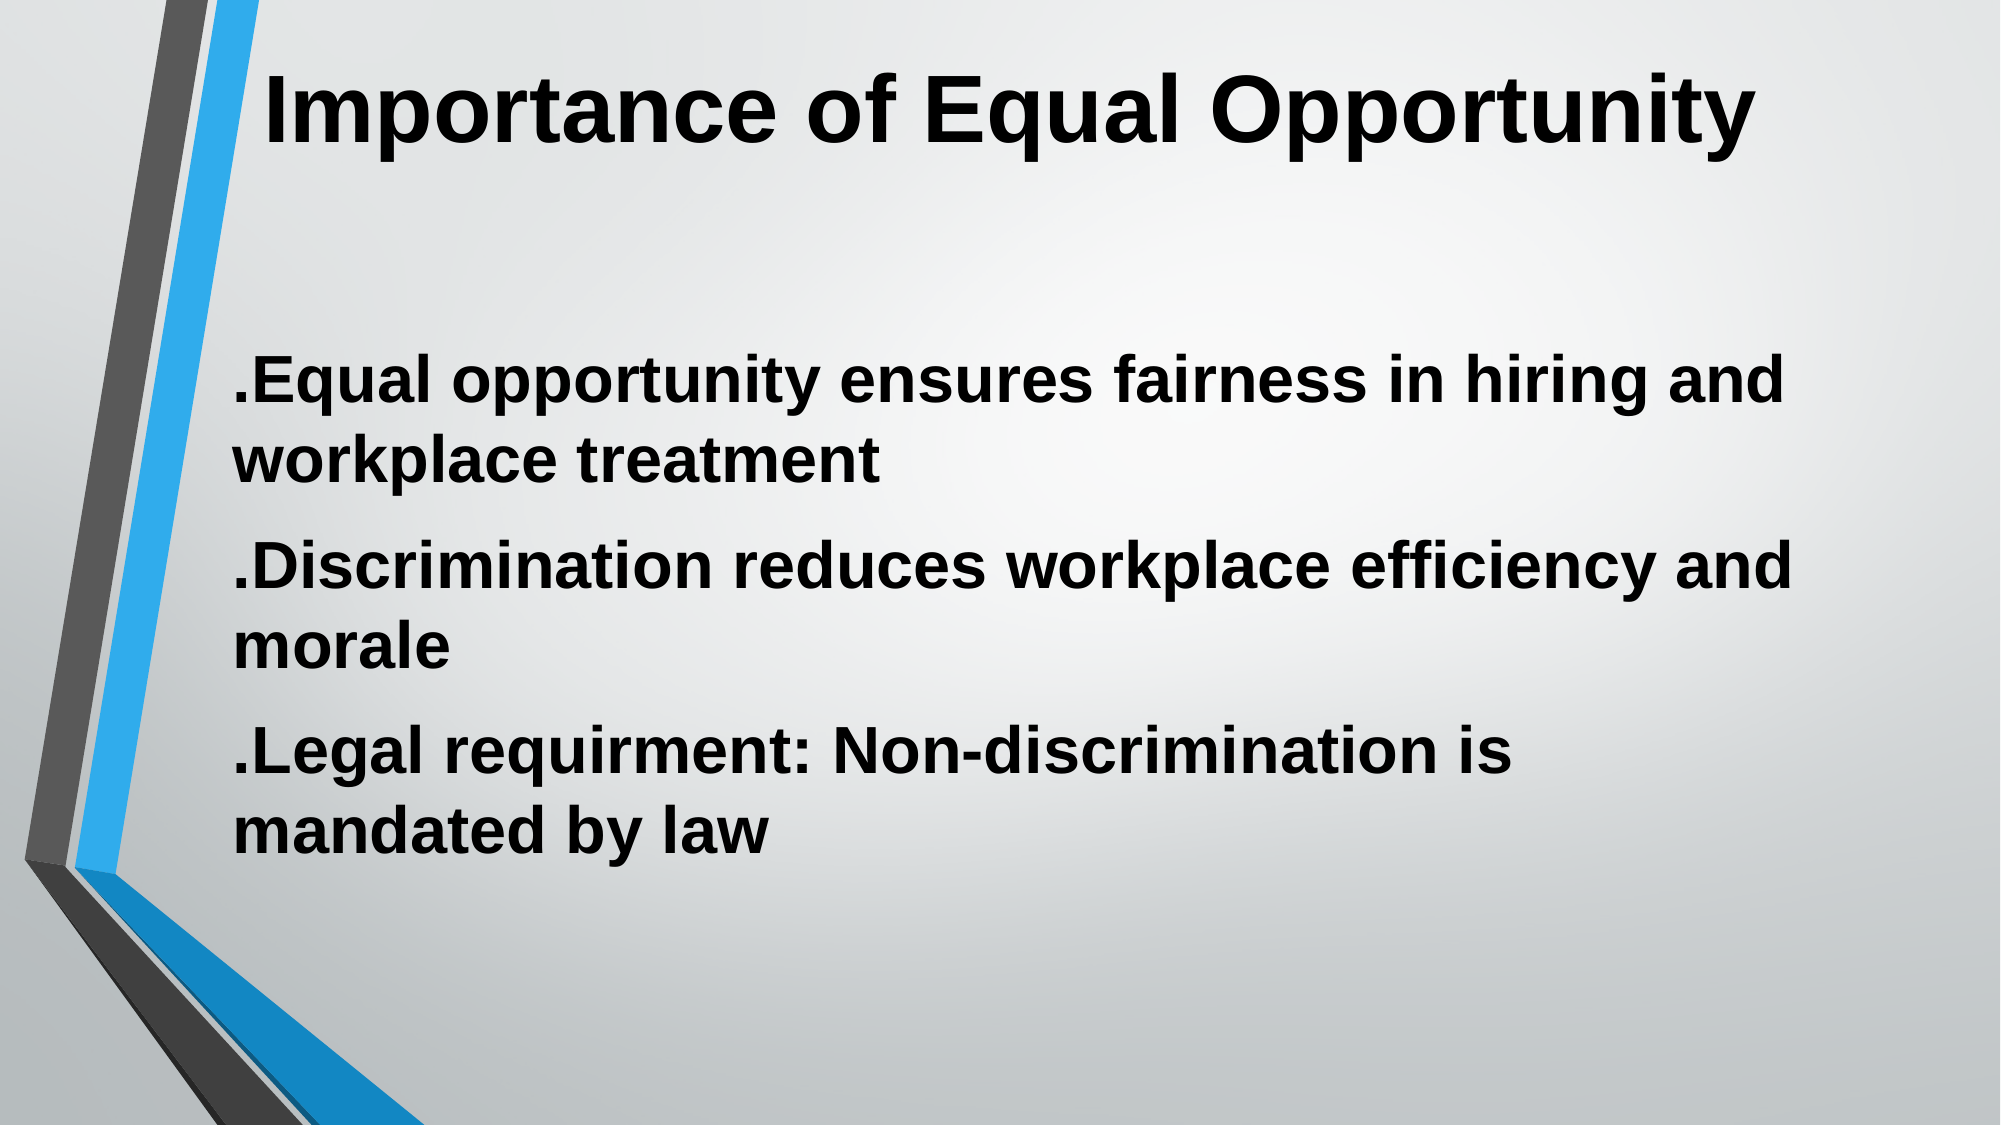

# Importance of Equal Opportunity
.Equal opportunity ensures fairness in hiring and workplace treatment
.Discrimination reduces workplace efficiency and morale
.Legal requirment: Non-discrimination is mandated by law